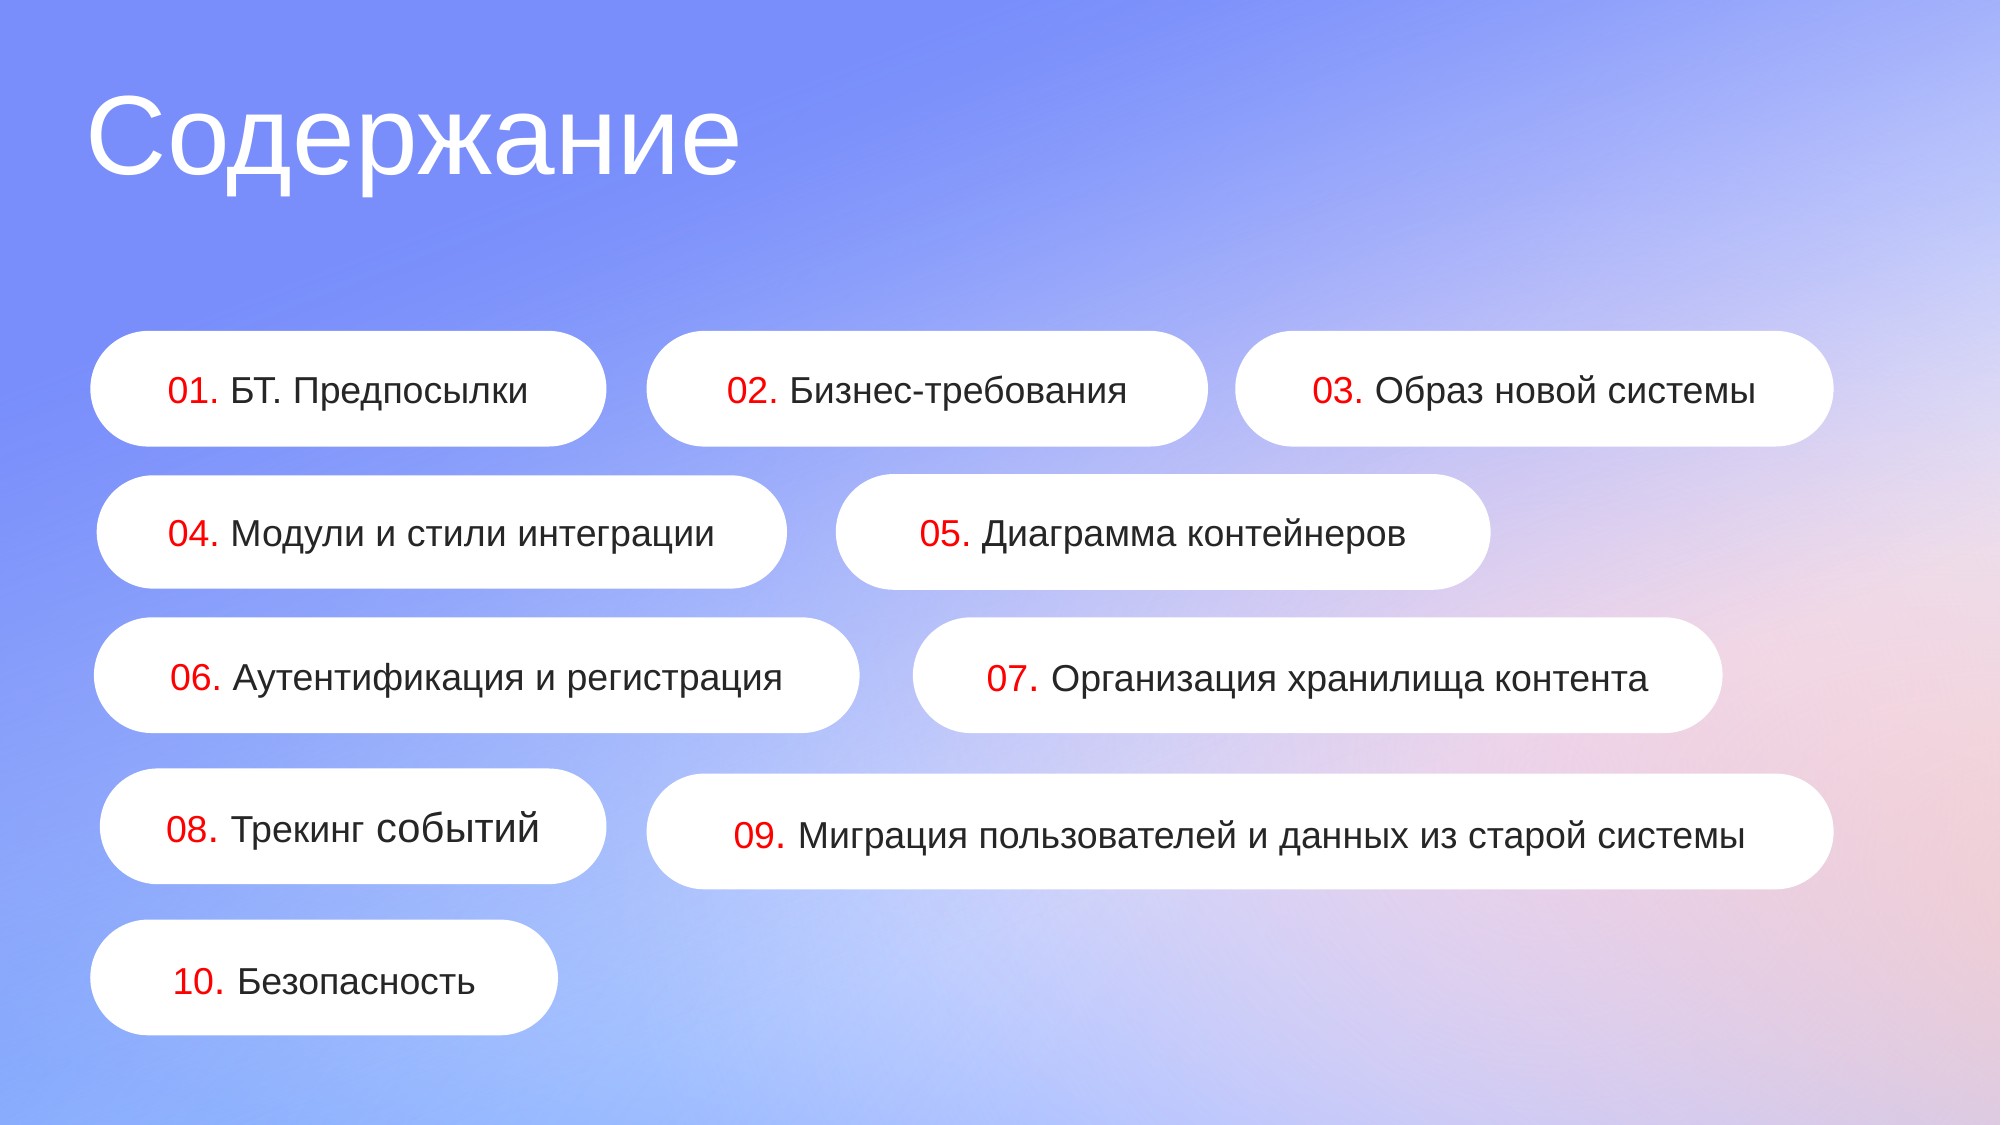

# Содержание
02. Бизнес-требования
01. БТ. Предпосылки
03. Образ новой системы
05. Диаграмма контейнеров
04. Модули и стили интеграции
06. Аутентификация и регистрация
07. Организация хранилища контента
08. Трекинг событий
09. Миграция пользователей и данных из старой системы
10. Безопасность